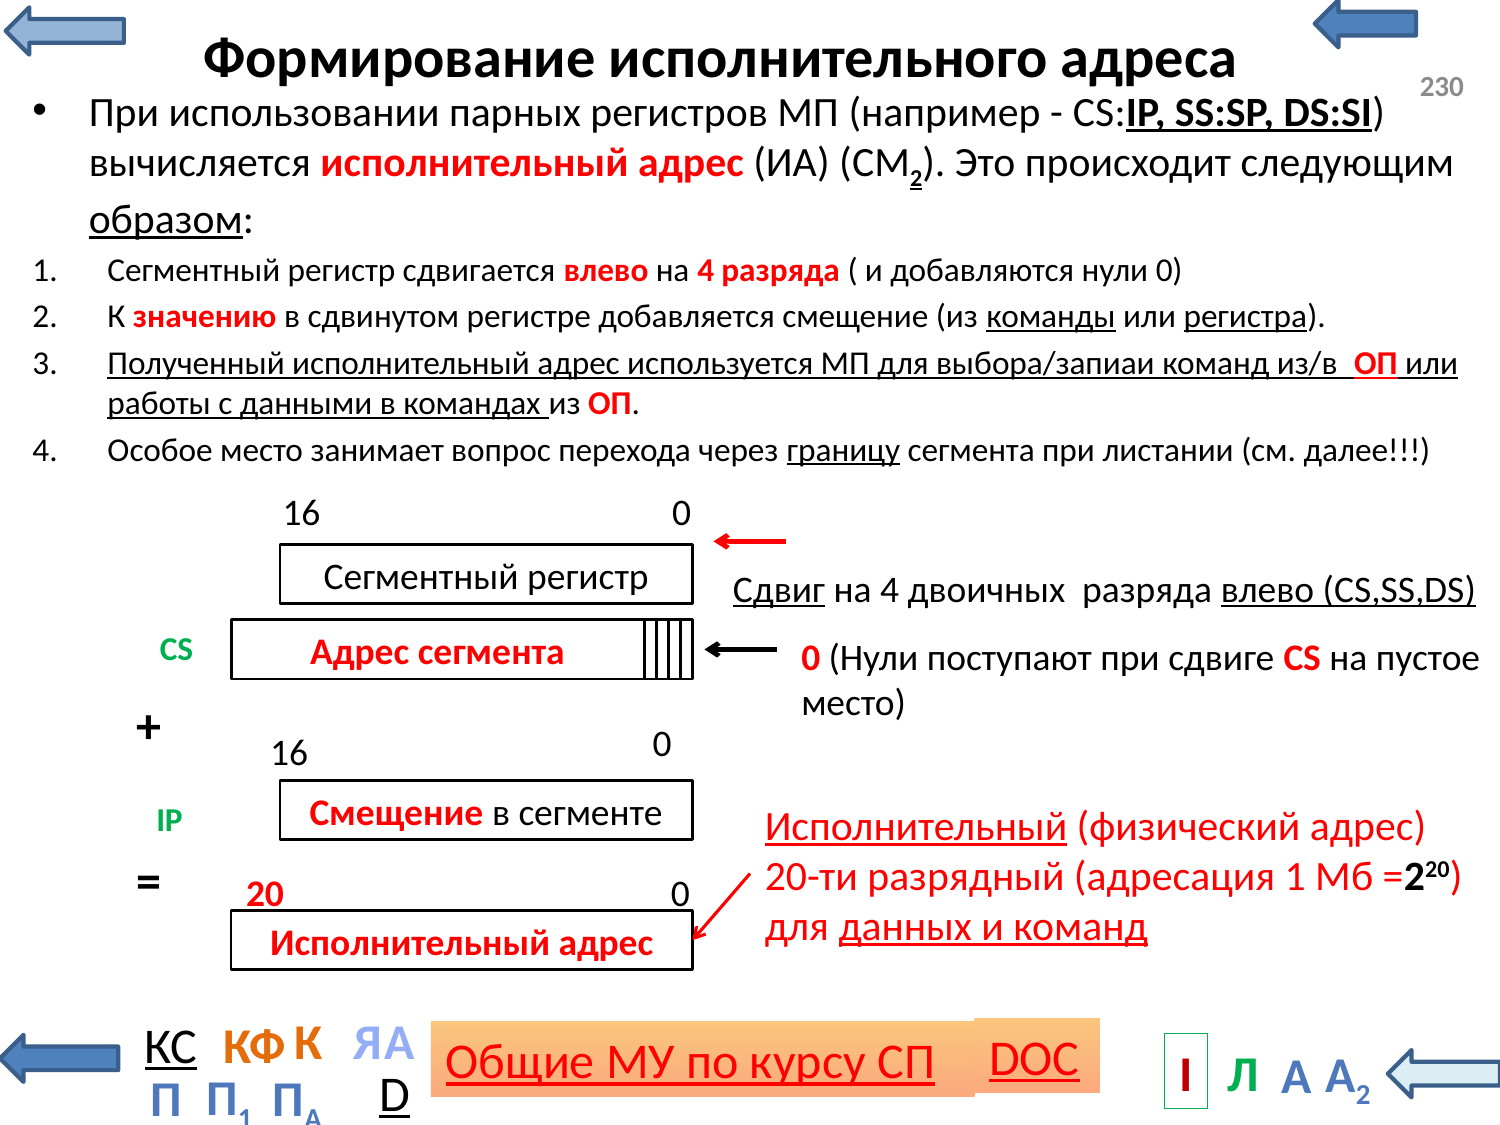

# Формирование исполнительного адреса
230
При использовании парных регистров МП (например - CS:IP, SS:SP, DS:SI) вычисляется исполнительный адрес (ИА) (СМ2). Это происходит следующим образом:
Сегментный регистр сдвигается влево на 4 разряда ( и добавляются нули 0)
К значению в сдвинутом регистре добавляется смещение (из команды или регистра).
Полученный исполнительный адрес используется МП для выбора/запиаи команд из/в  ОП или работы с данными в командах из ОП.
Особое место занимает вопрос перехода через границу сегмента при листании (см. далее!!!)
16
0
Сегментный регистр
Сдвиг на 4 двоичных  разряда влево (CS,SS,DS)
Адрес сегмента

+
Смещение в сегменте
=
Исполнительный адрес
0 (Нули поступают при сдвиге CS на пустое место)
0
16
20
0
CS
IP
Исполнительный (физический адрес) 20-ти разрядный (адресация 1 Мб =220) для данных и команд